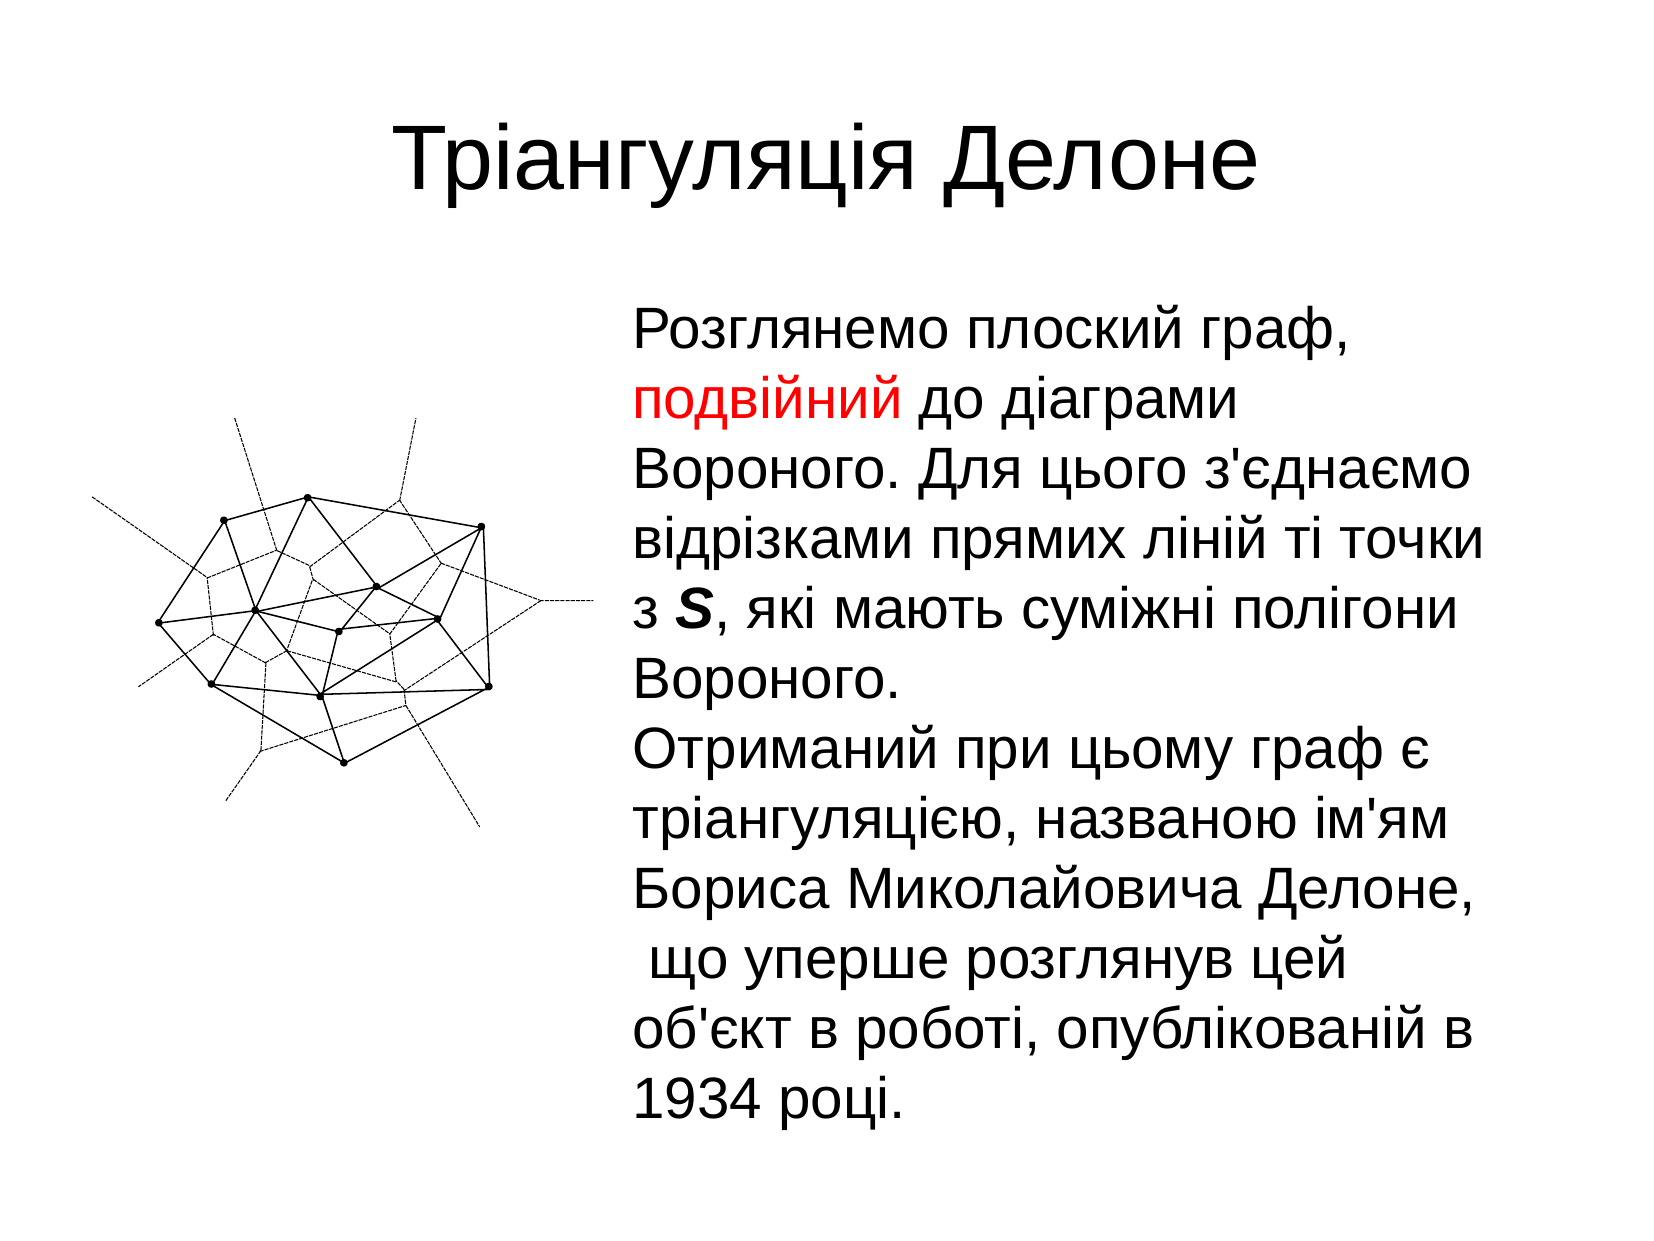

Тріангуляція Делоне
Розглянемо плоский граф, подвійний до діаграми Вороного. Для цього з'єднаємо відрізками прямих ліній ті точки з S, які мають суміжні полігони Вороного.
Отриманий при цьому граф є тріангуляцією, названою ім'ям Бориса Миколайовича Делоне,  що уперше розглянув цей об'єкт в роботі, опублікованій в 1934 році.